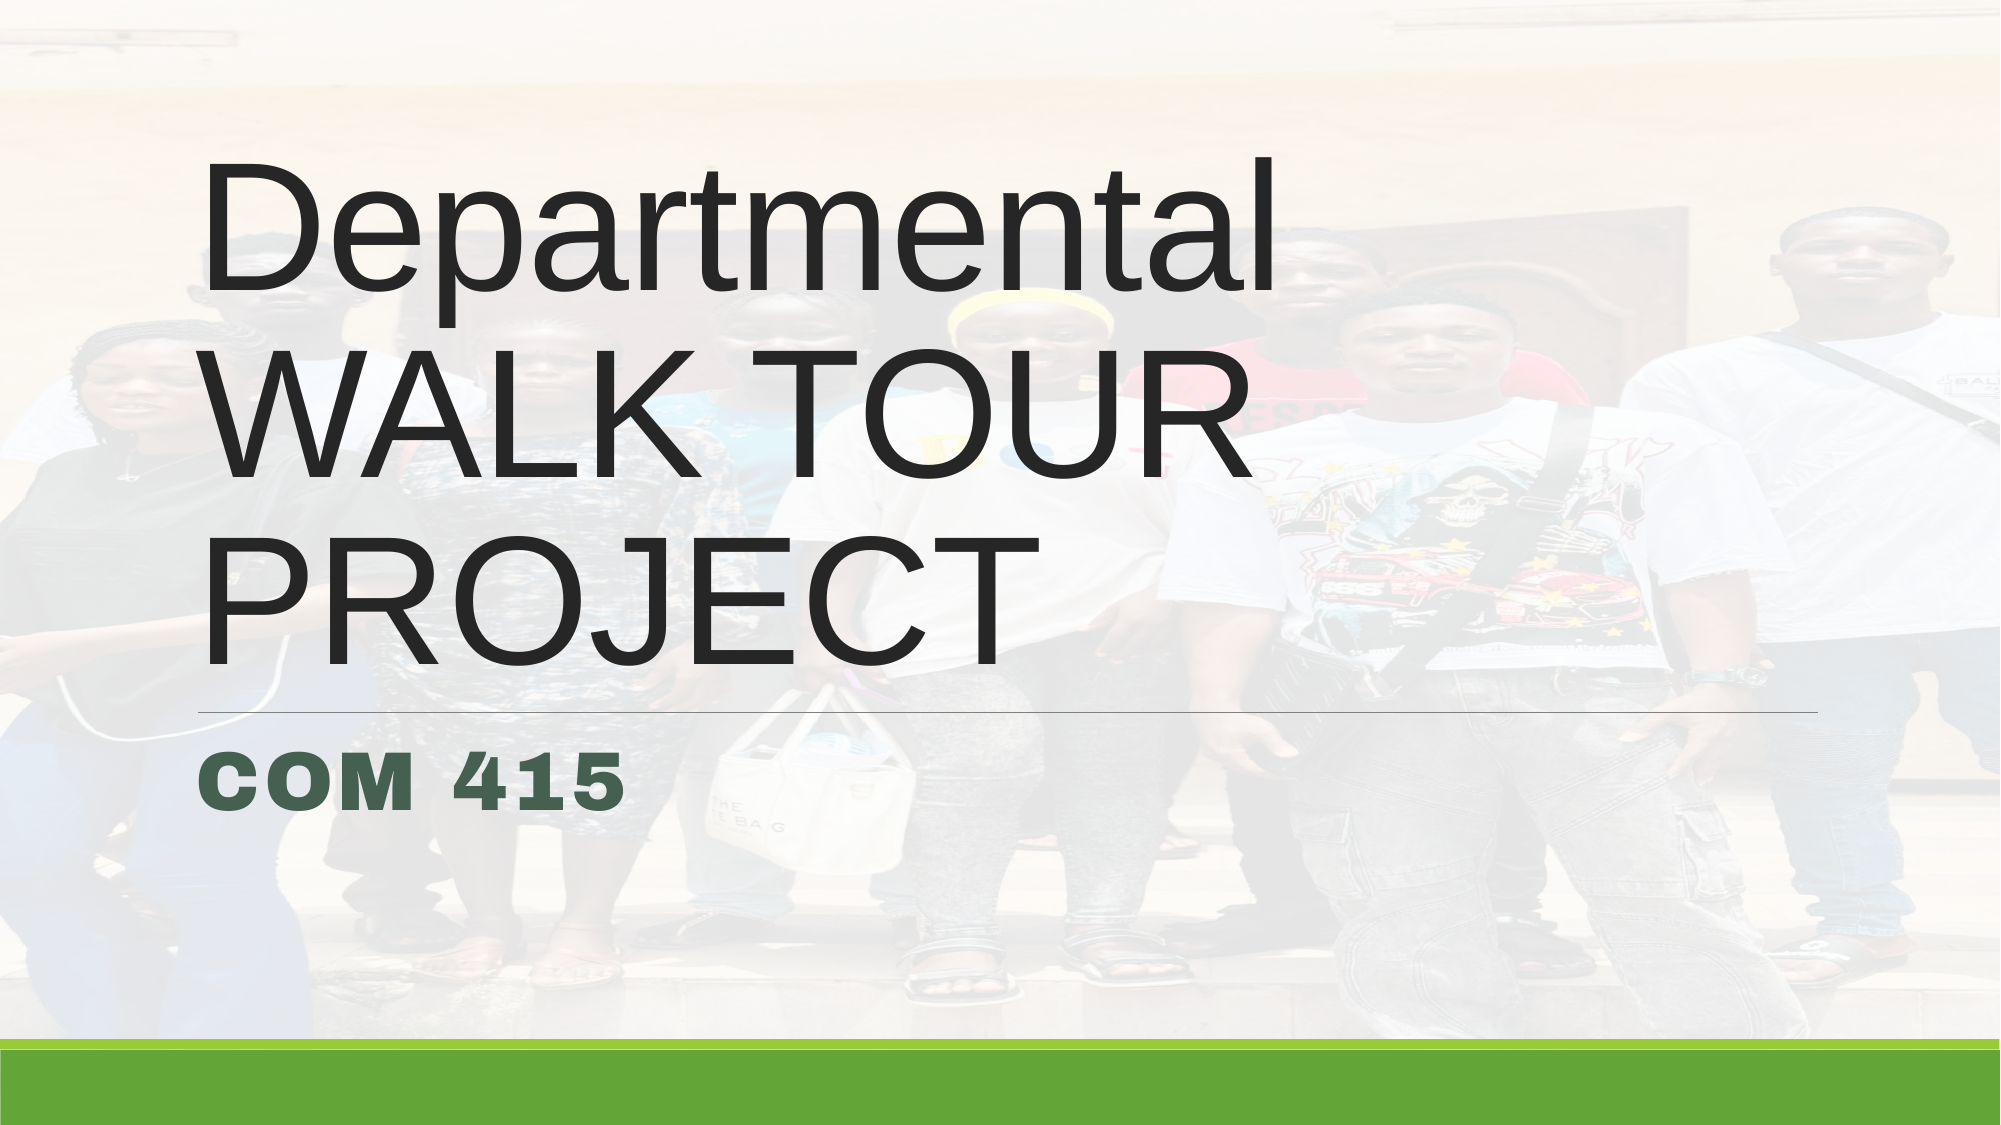

# Departmental WALK TOUR PROJECT
COM 415